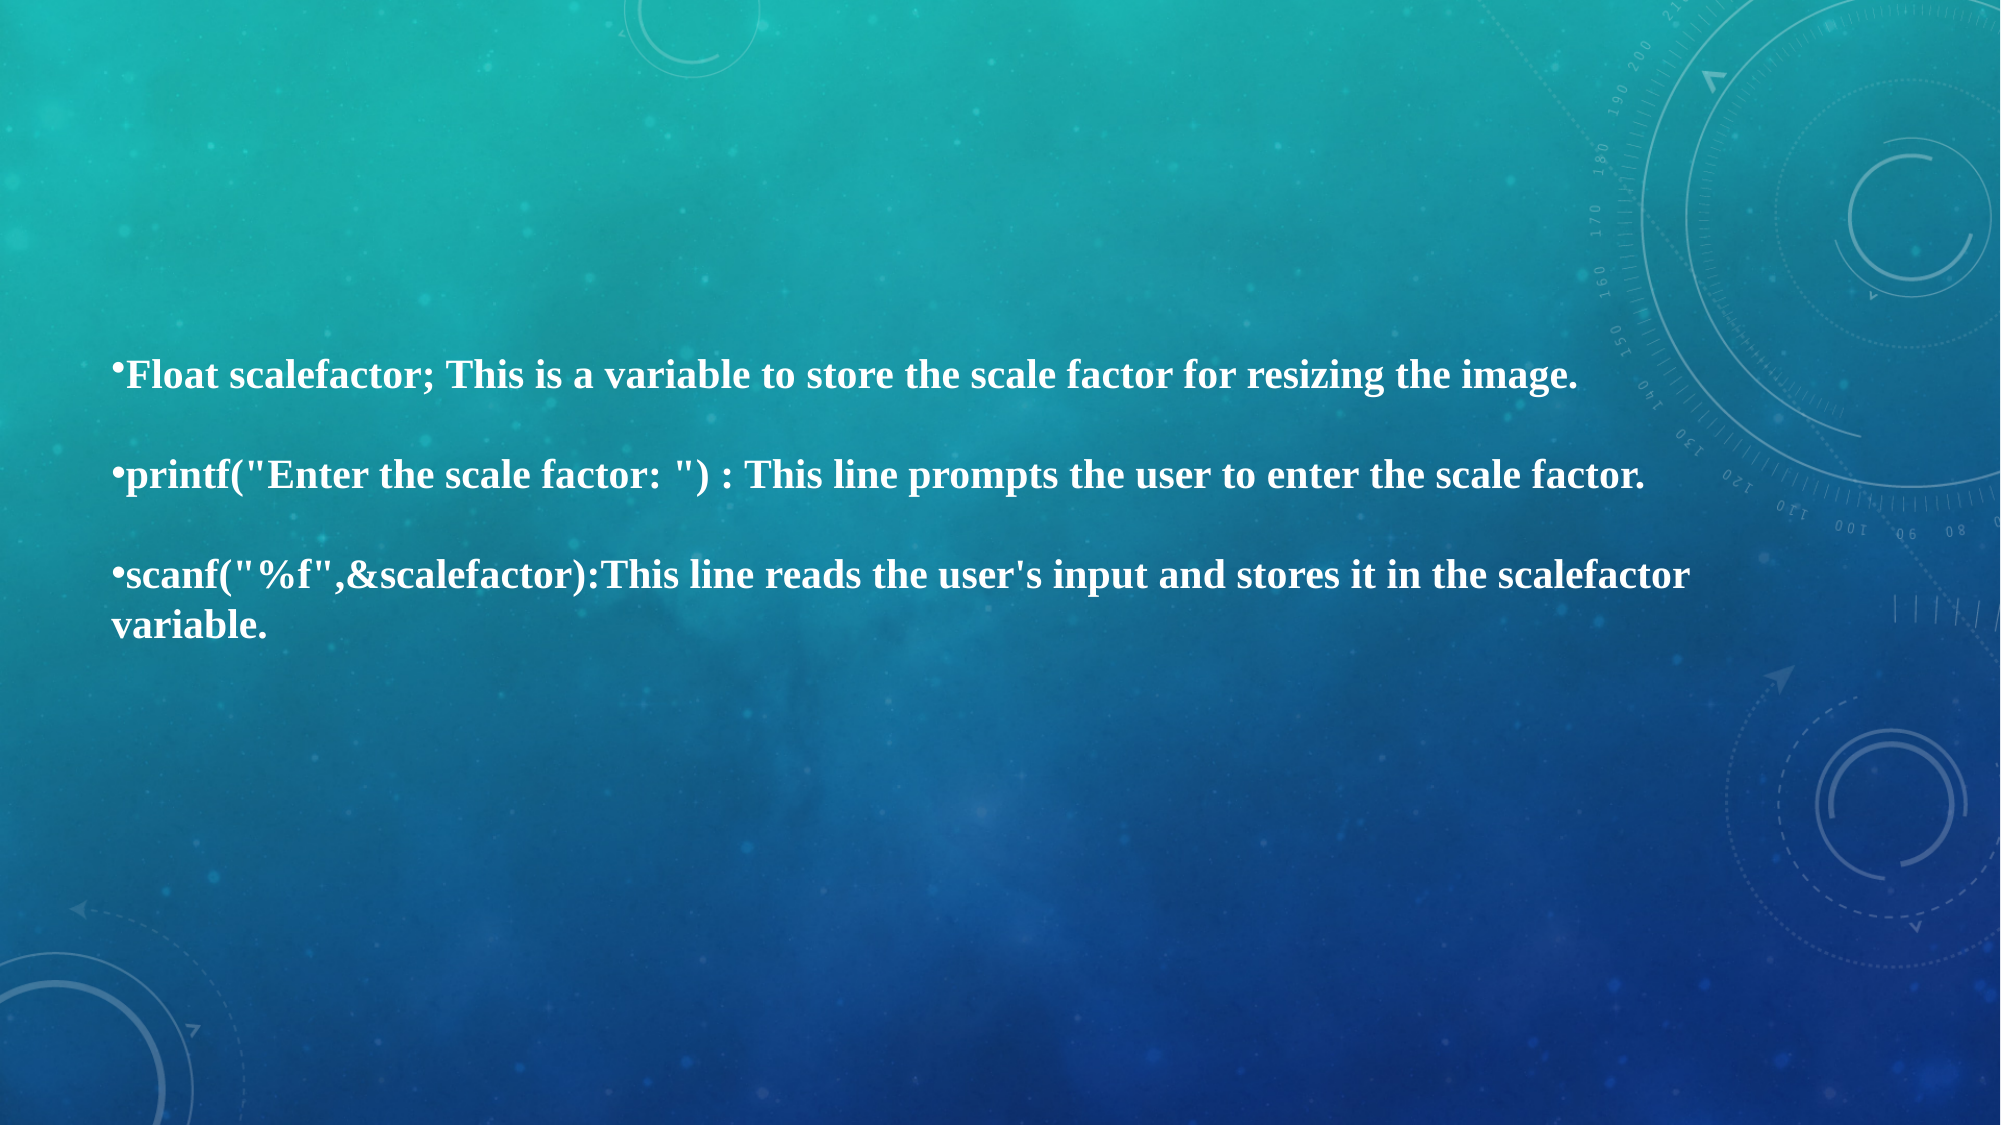

Float scalefactor; This is a variable to store the scale factor for resizing the image.

printf("Enter the scale factor: ") : This line prompts the user to enter the scale factor.

scanf("%f",&scalefactor):This line reads the user's input and stores it in the scalefactor variable.